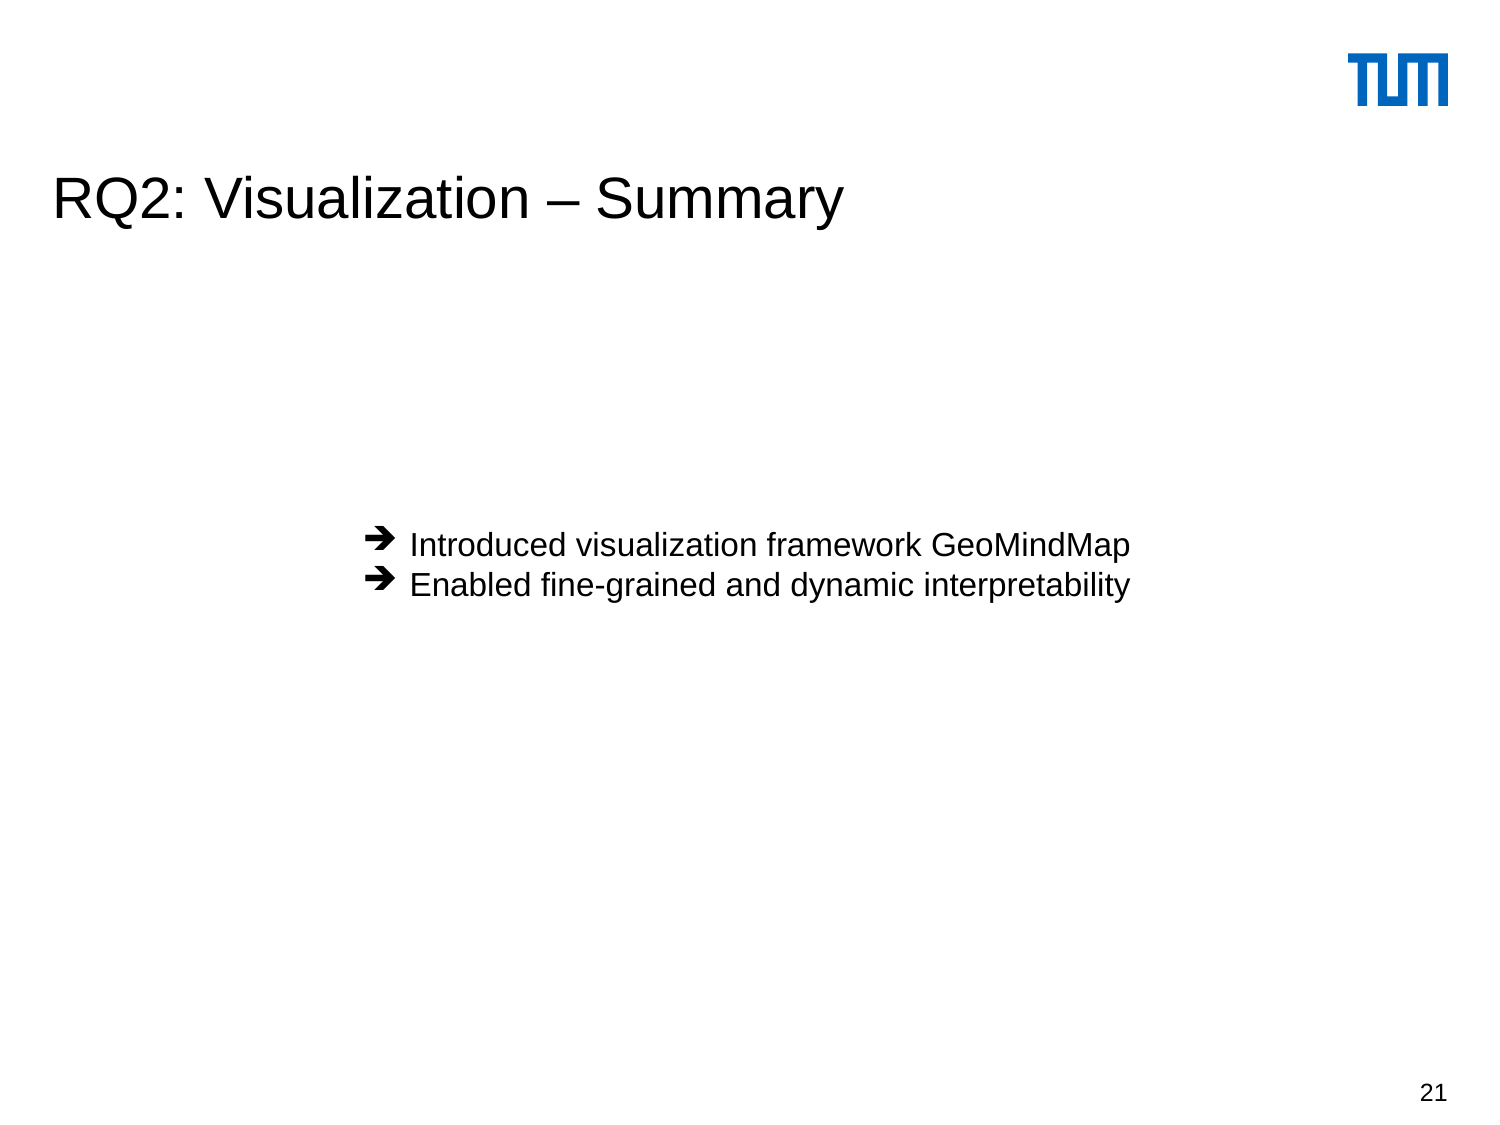

# RQ2: Visualization – Summary
Introduced visualization framework GeoMindMap
Enabled fine-grained and dynamic interpretability

21